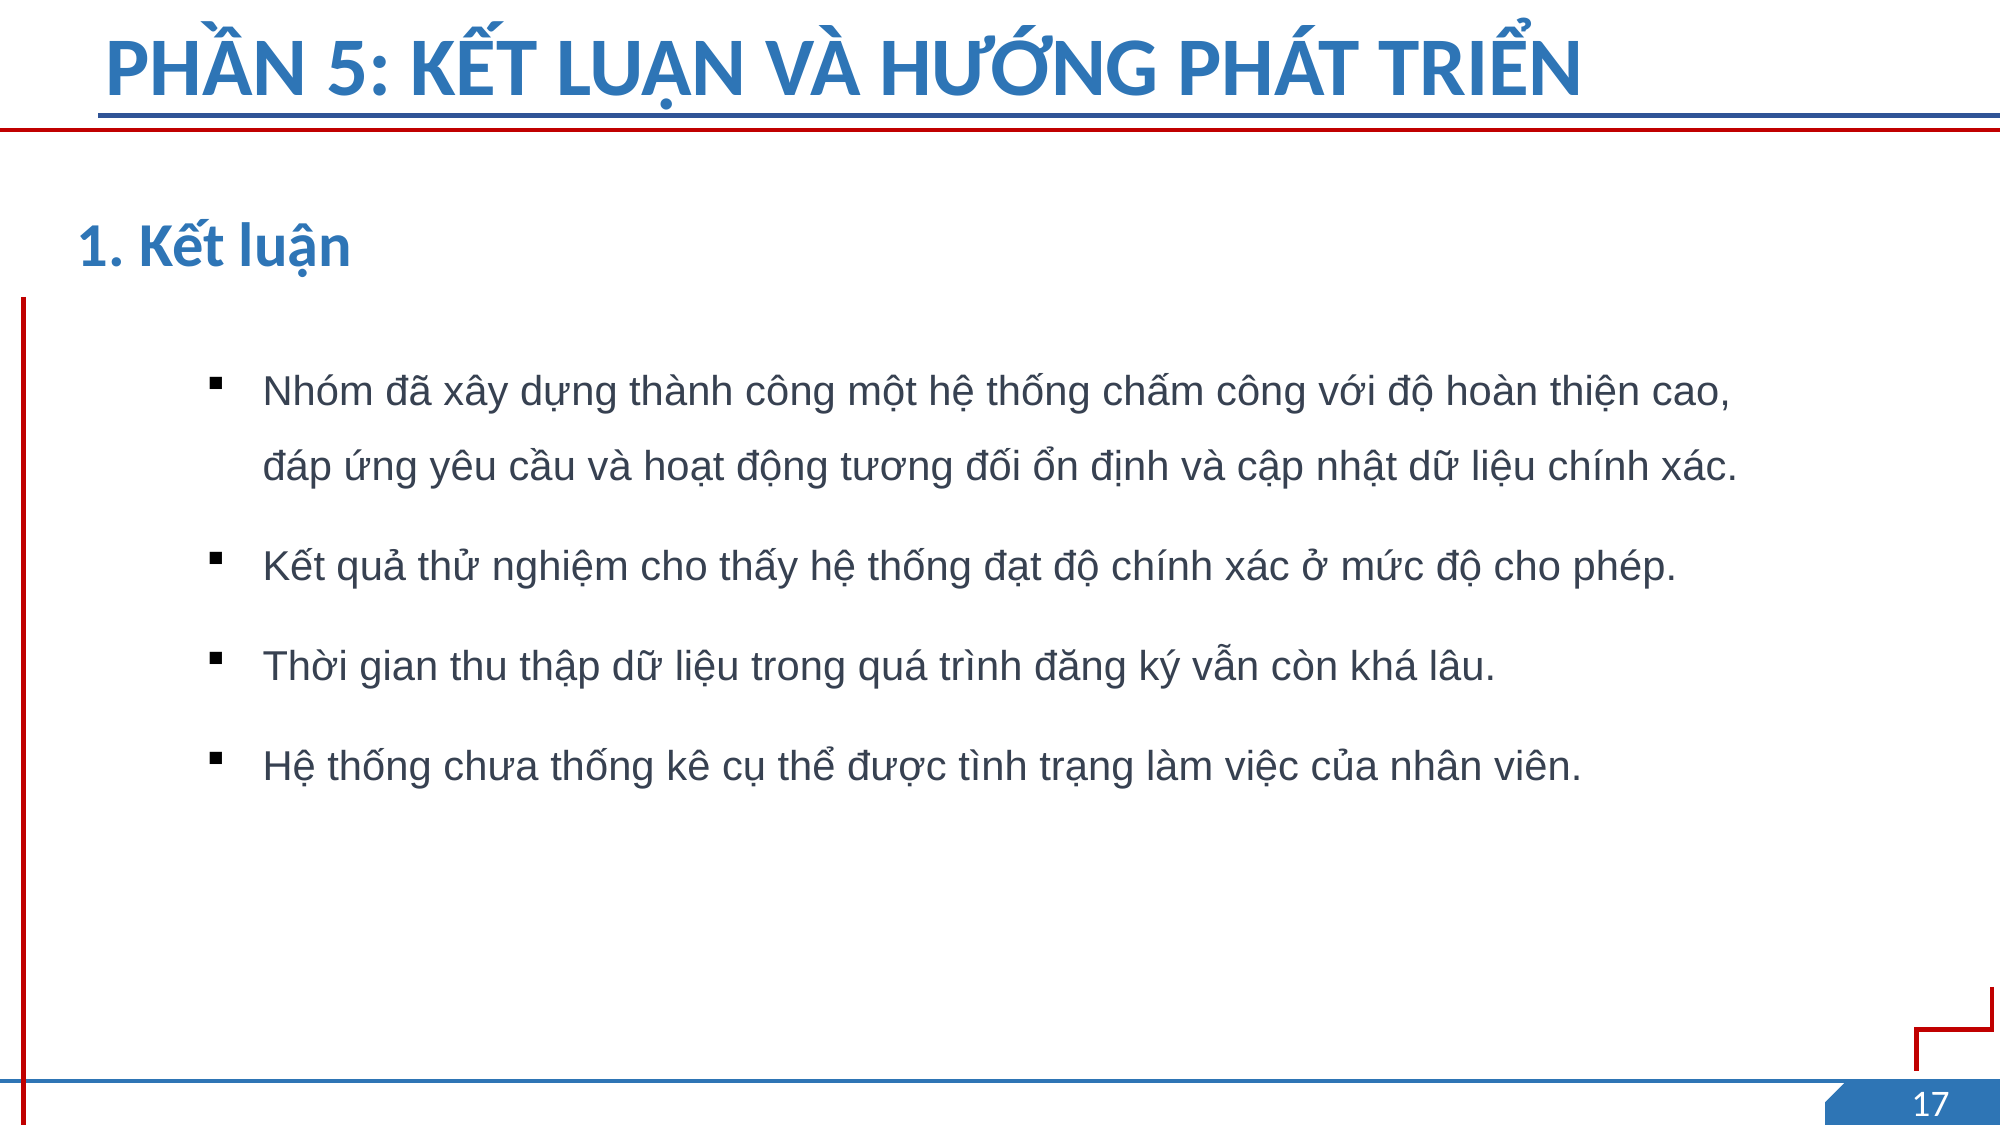

PHẦN 5: KẾT LUẬN VÀ HƯỚNG PHÁT TRIỂN
1. Kết luận
Nhóm đã xây dựng thành công một hệ thống chấm công với độ hoàn thiện cao, đáp ứng yêu cầu và hoạt động tương đối ổn định và cập nhật dữ liệu chính xác.
Kết quả thử nghiệm cho thấy hệ thống đạt độ chính xác ở mức độ cho phép.
Thời gian thu thập dữ liệu trong quá trình đăng ký vẫn còn khá lâu.
Hệ thống chưa thống kê cụ thể được tình trạng làm việc của nhân viên.
17